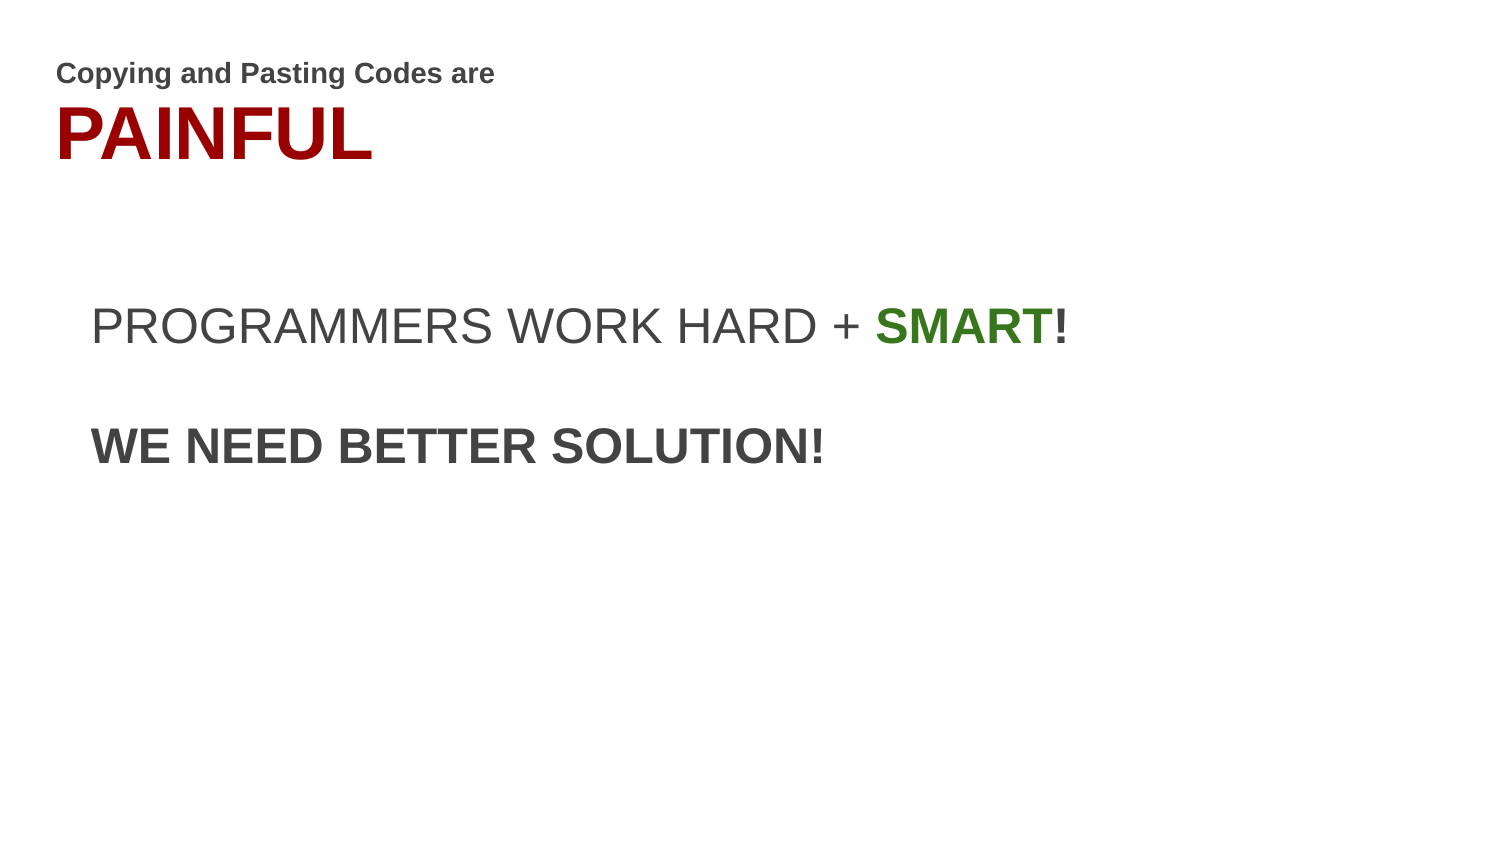

Copying and Pasting Codes are
PAINFUL
PROGRAMMERS WORK HARD + SMART!

WE NEED BETTER SOLUTION!